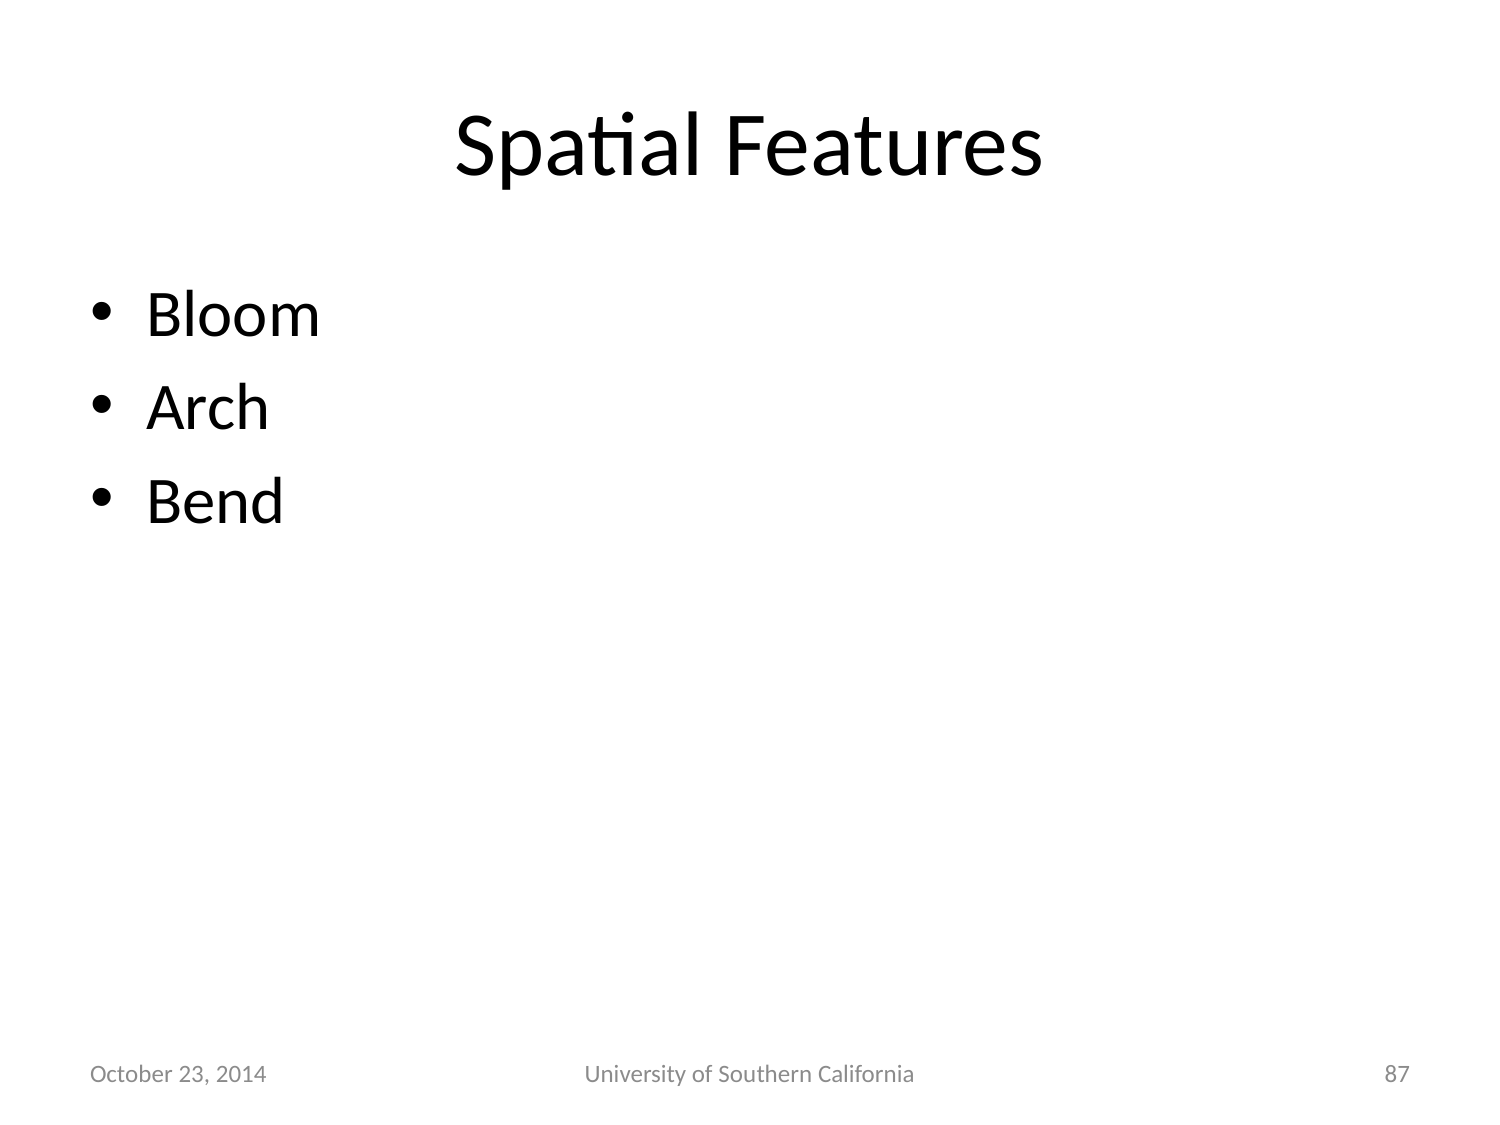

# Spatial Features
Bloom
Arch
Bend
October 23, 2014
University of Southern California
87